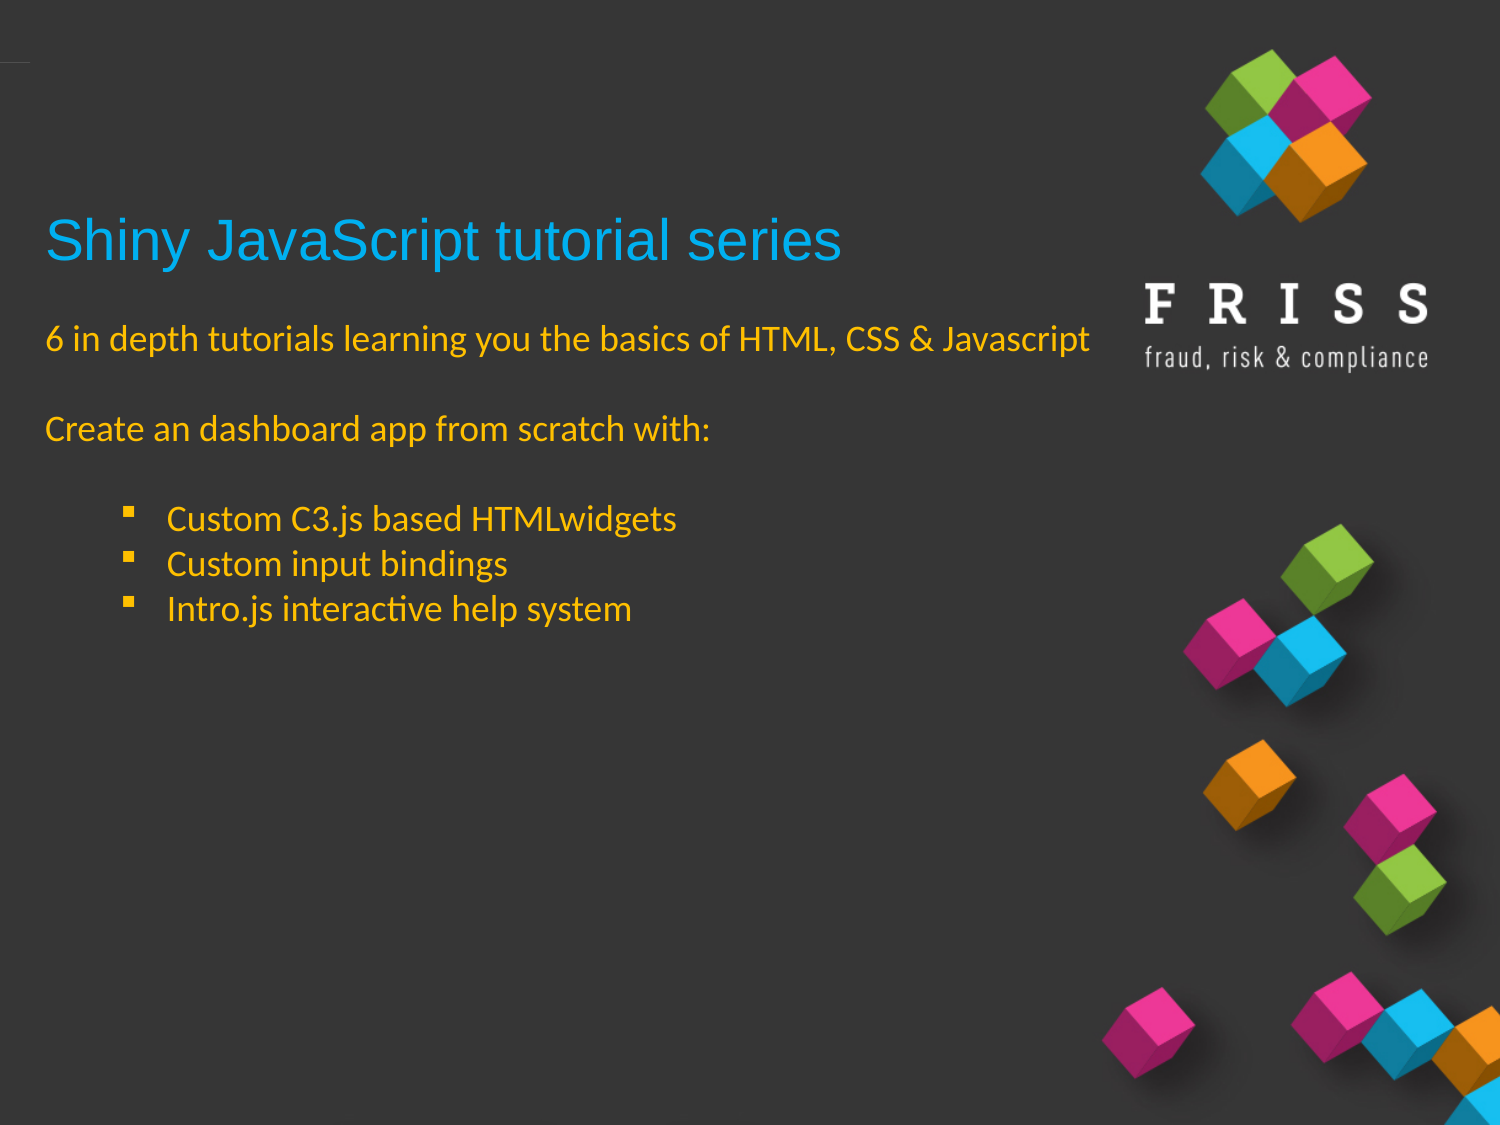

Shiny JavaScript tutorial series
6 in depth tutorials learning you the basics of HTML, CSS & Javascript

Create an dashboard app from scratch with:

Custom C3.js based HTMLwidgets
Custom input bindings
Intro.js interactive help system